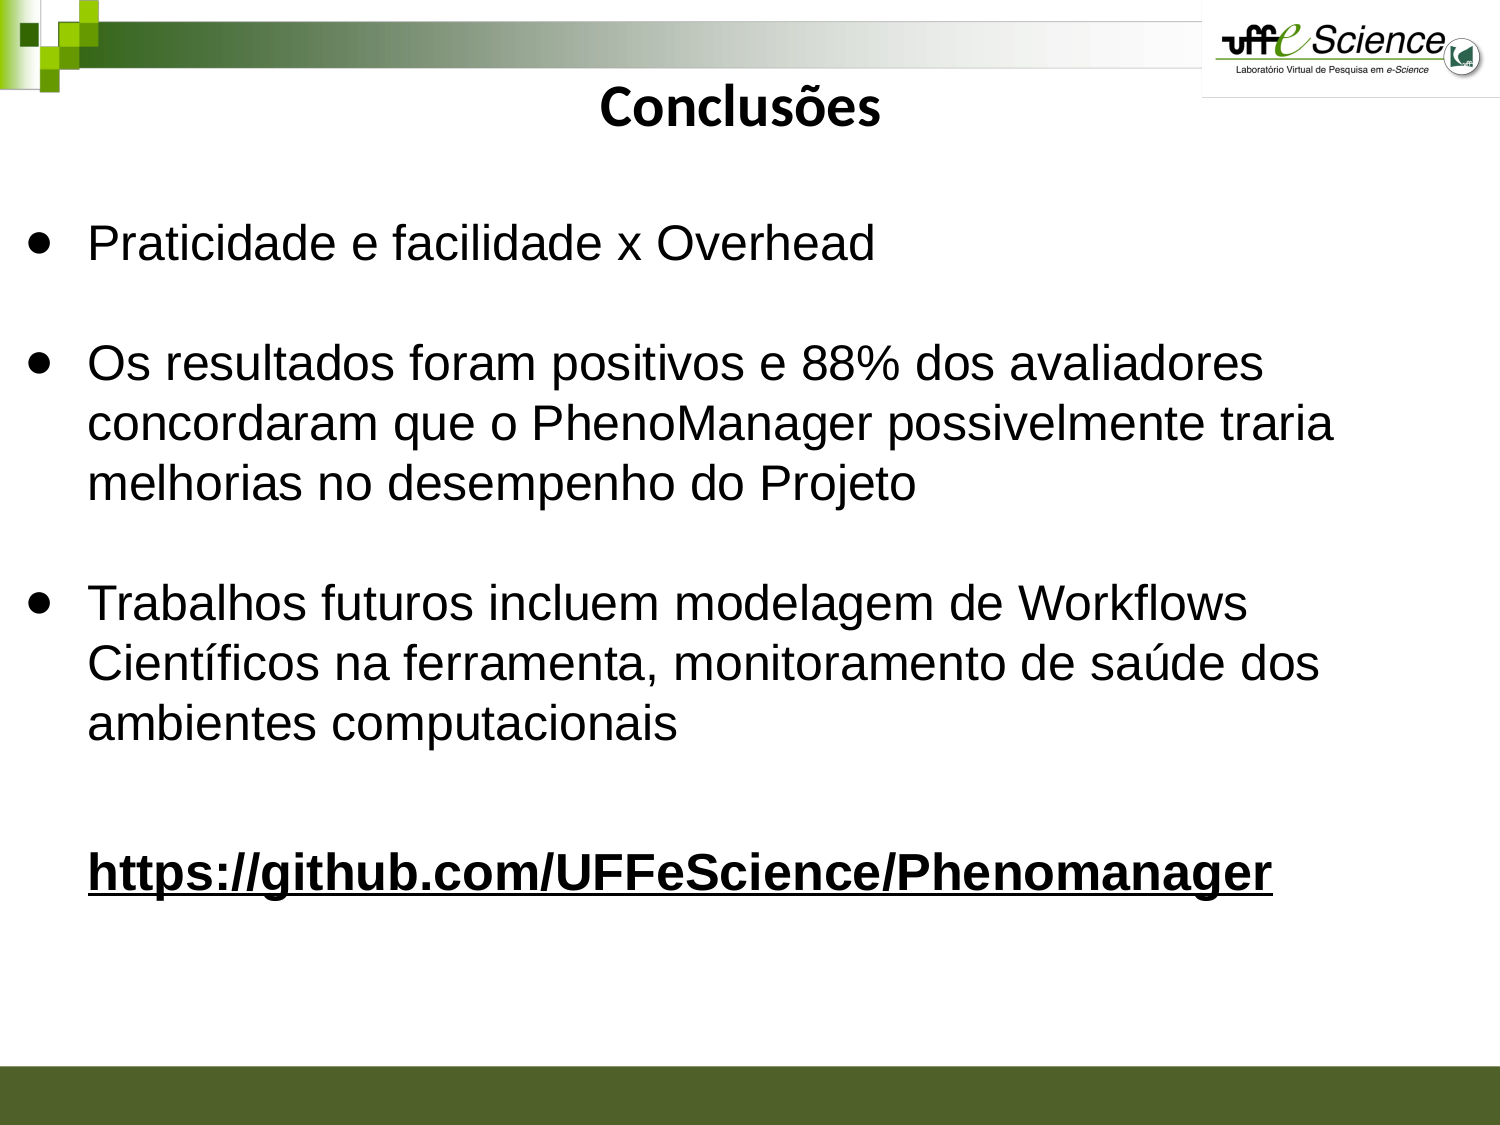

# Conclusões
Praticidade e facilidade x Overhead

Os resultados foram positivos e 88% dos avaliadores concordaram que o PhenoManager possivelmente traria melhorias no desempenho do Projeto

Trabalhos futuros incluem modelagem de Workflows Científicos na ferramenta, monitoramento de saúde dos ambientes computacionais

https://github.com/UFFeScience/Phenomanager